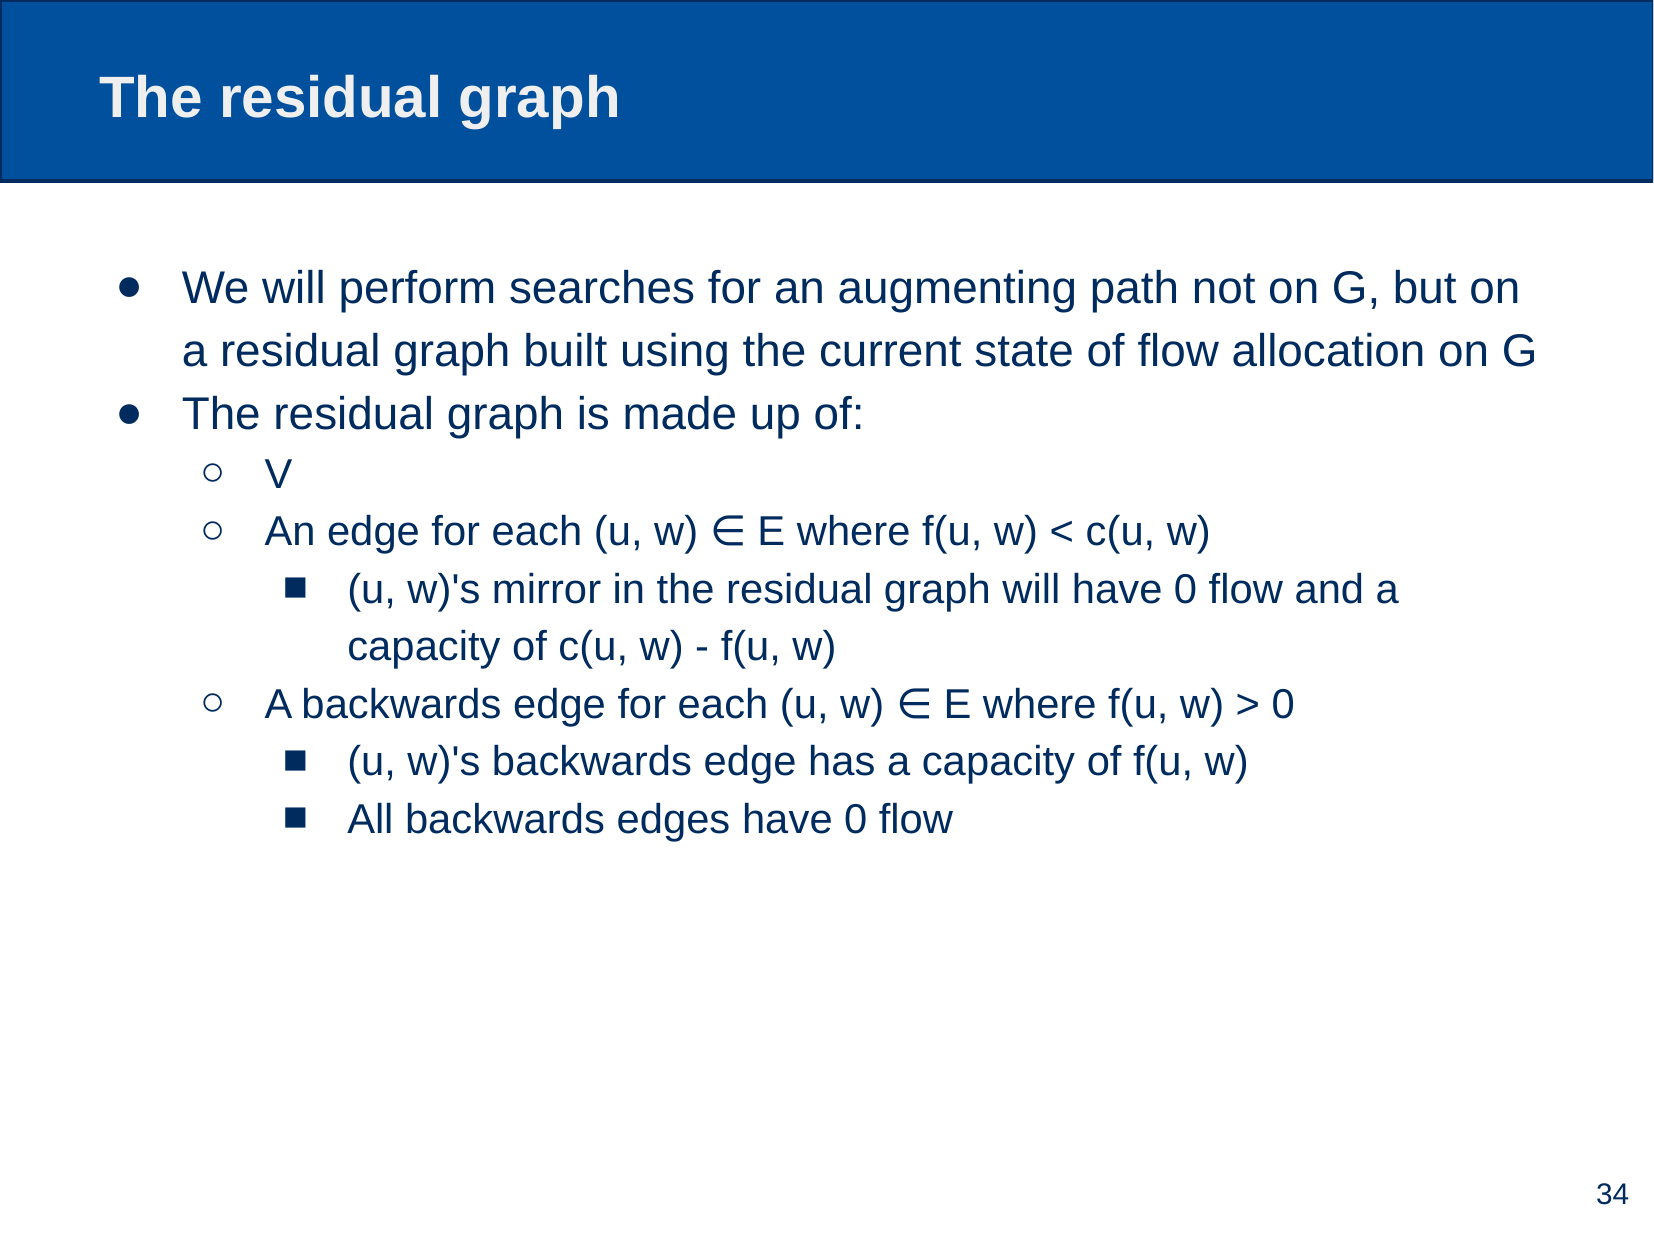

# The residual graph
We will perform searches for an augmenting path not on G, but on a residual graph built using the current state of flow allocation on G
The residual graph is made up of:
V
An edge for each (u, w) ∈ E where f(u, w) < c(u, w)
(u, w)'s mirror in the residual graph will have 0 flow and a capacity of c(u, w) - f(u, w)
A backwards edge for each (u, w) ∈ E where f(u, w) > 0
(u, w)'s backwards edge has a capacity of f(u, w)
All backwards edges have 0 flow
34